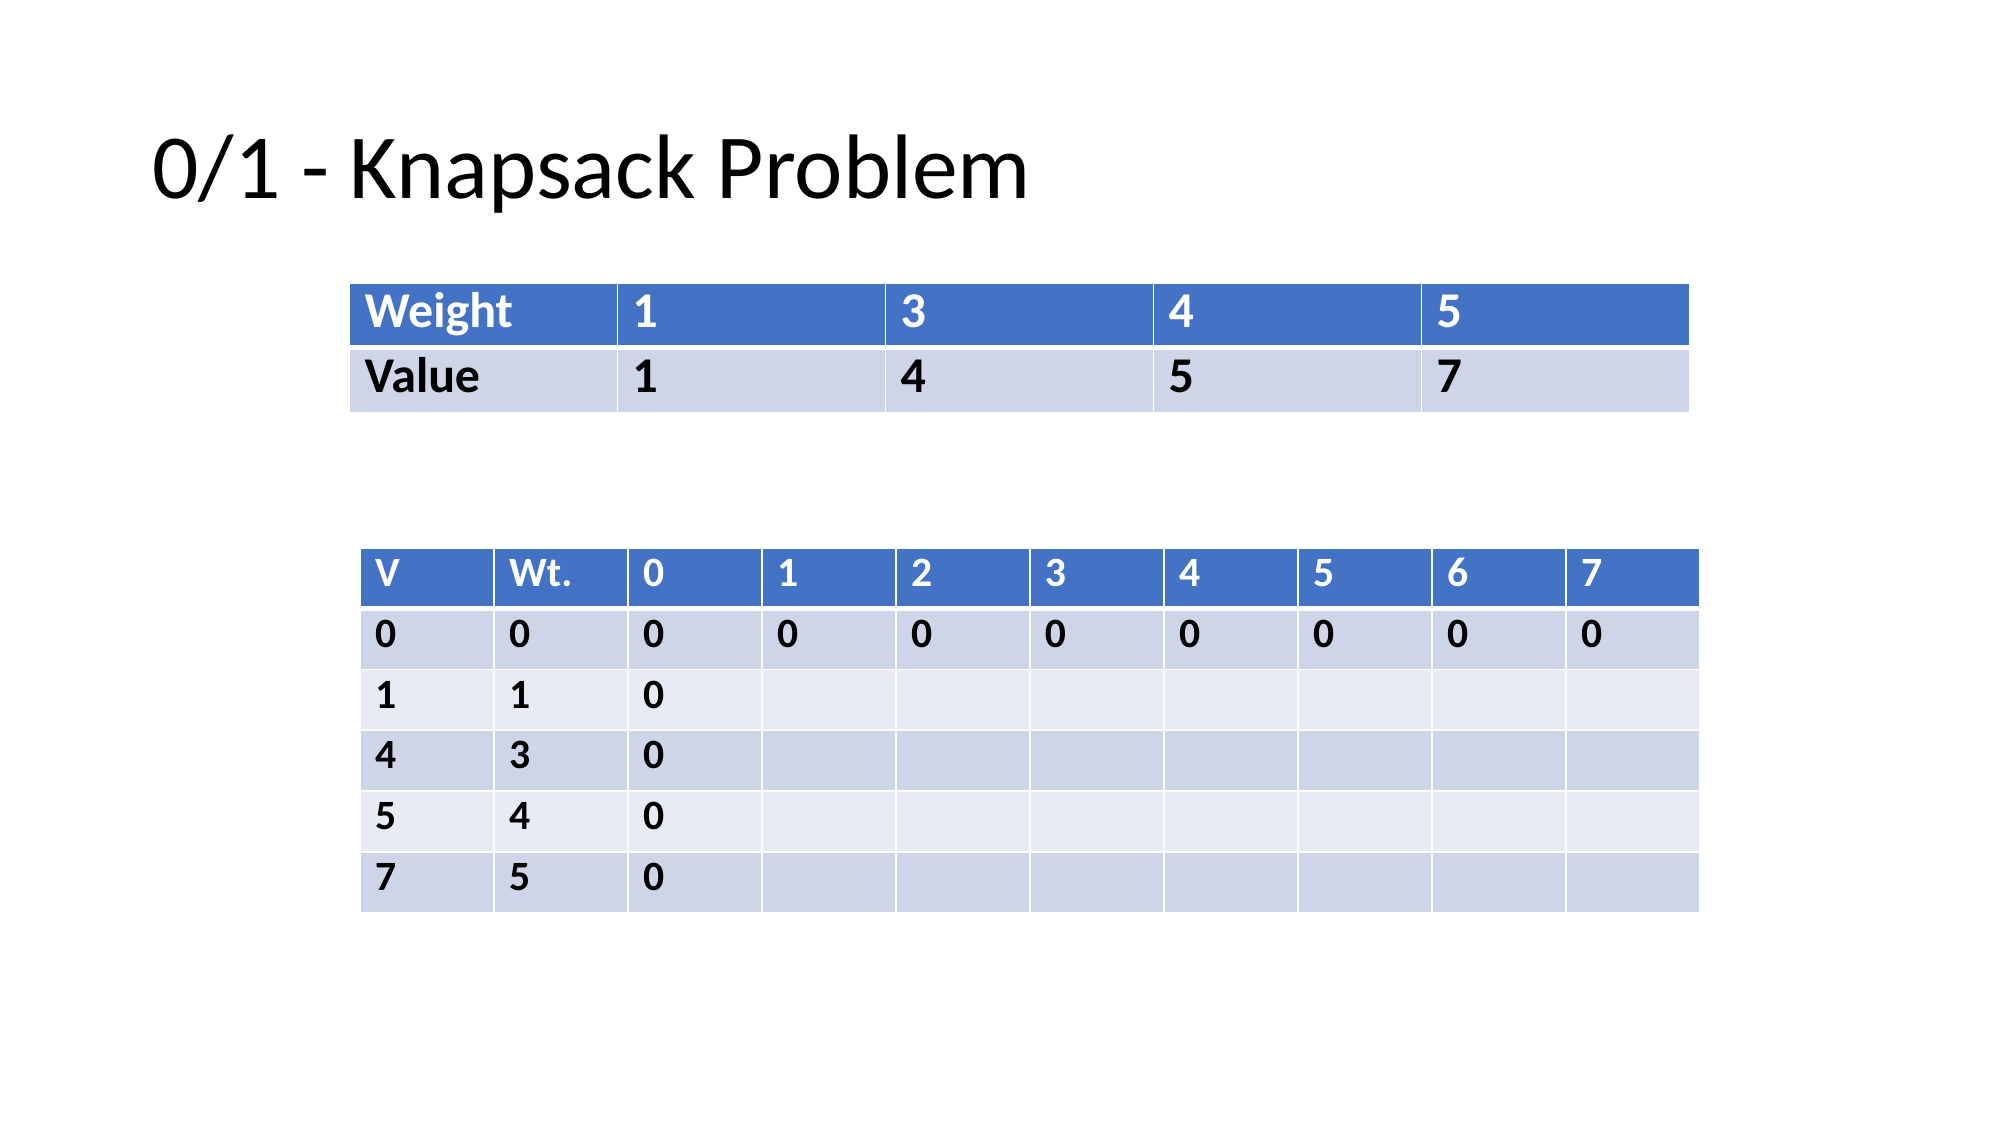

# 0/1 - Knapsack Problem
| Weight | 1 | 3 | 4 | 5 |
| --- | --- | --- | --- | --- |
| Value | 1 | 4 | 5 | 7 |

| V | Wt. | 0 | 1 | 2 | 3 | 4 | 5 | 6 | 7 |
| --- | --- | --- | --- | --- | --- | --- | --- | --- | --- |
| 0 | 0 | 0 | 0 | 0 | 0 | 0 | 0 | 0 | 0 |
| 1 | 1 | 0 |  |  |  |  |  |  |  |
| 4 | 3 | 0 |  |  |  |  |  |  |  |
| 5 | 4 | 0 |  |  |  |  |  |  |  |
| 7 | 5 | 0 |  |  |  |  |  |  |  |